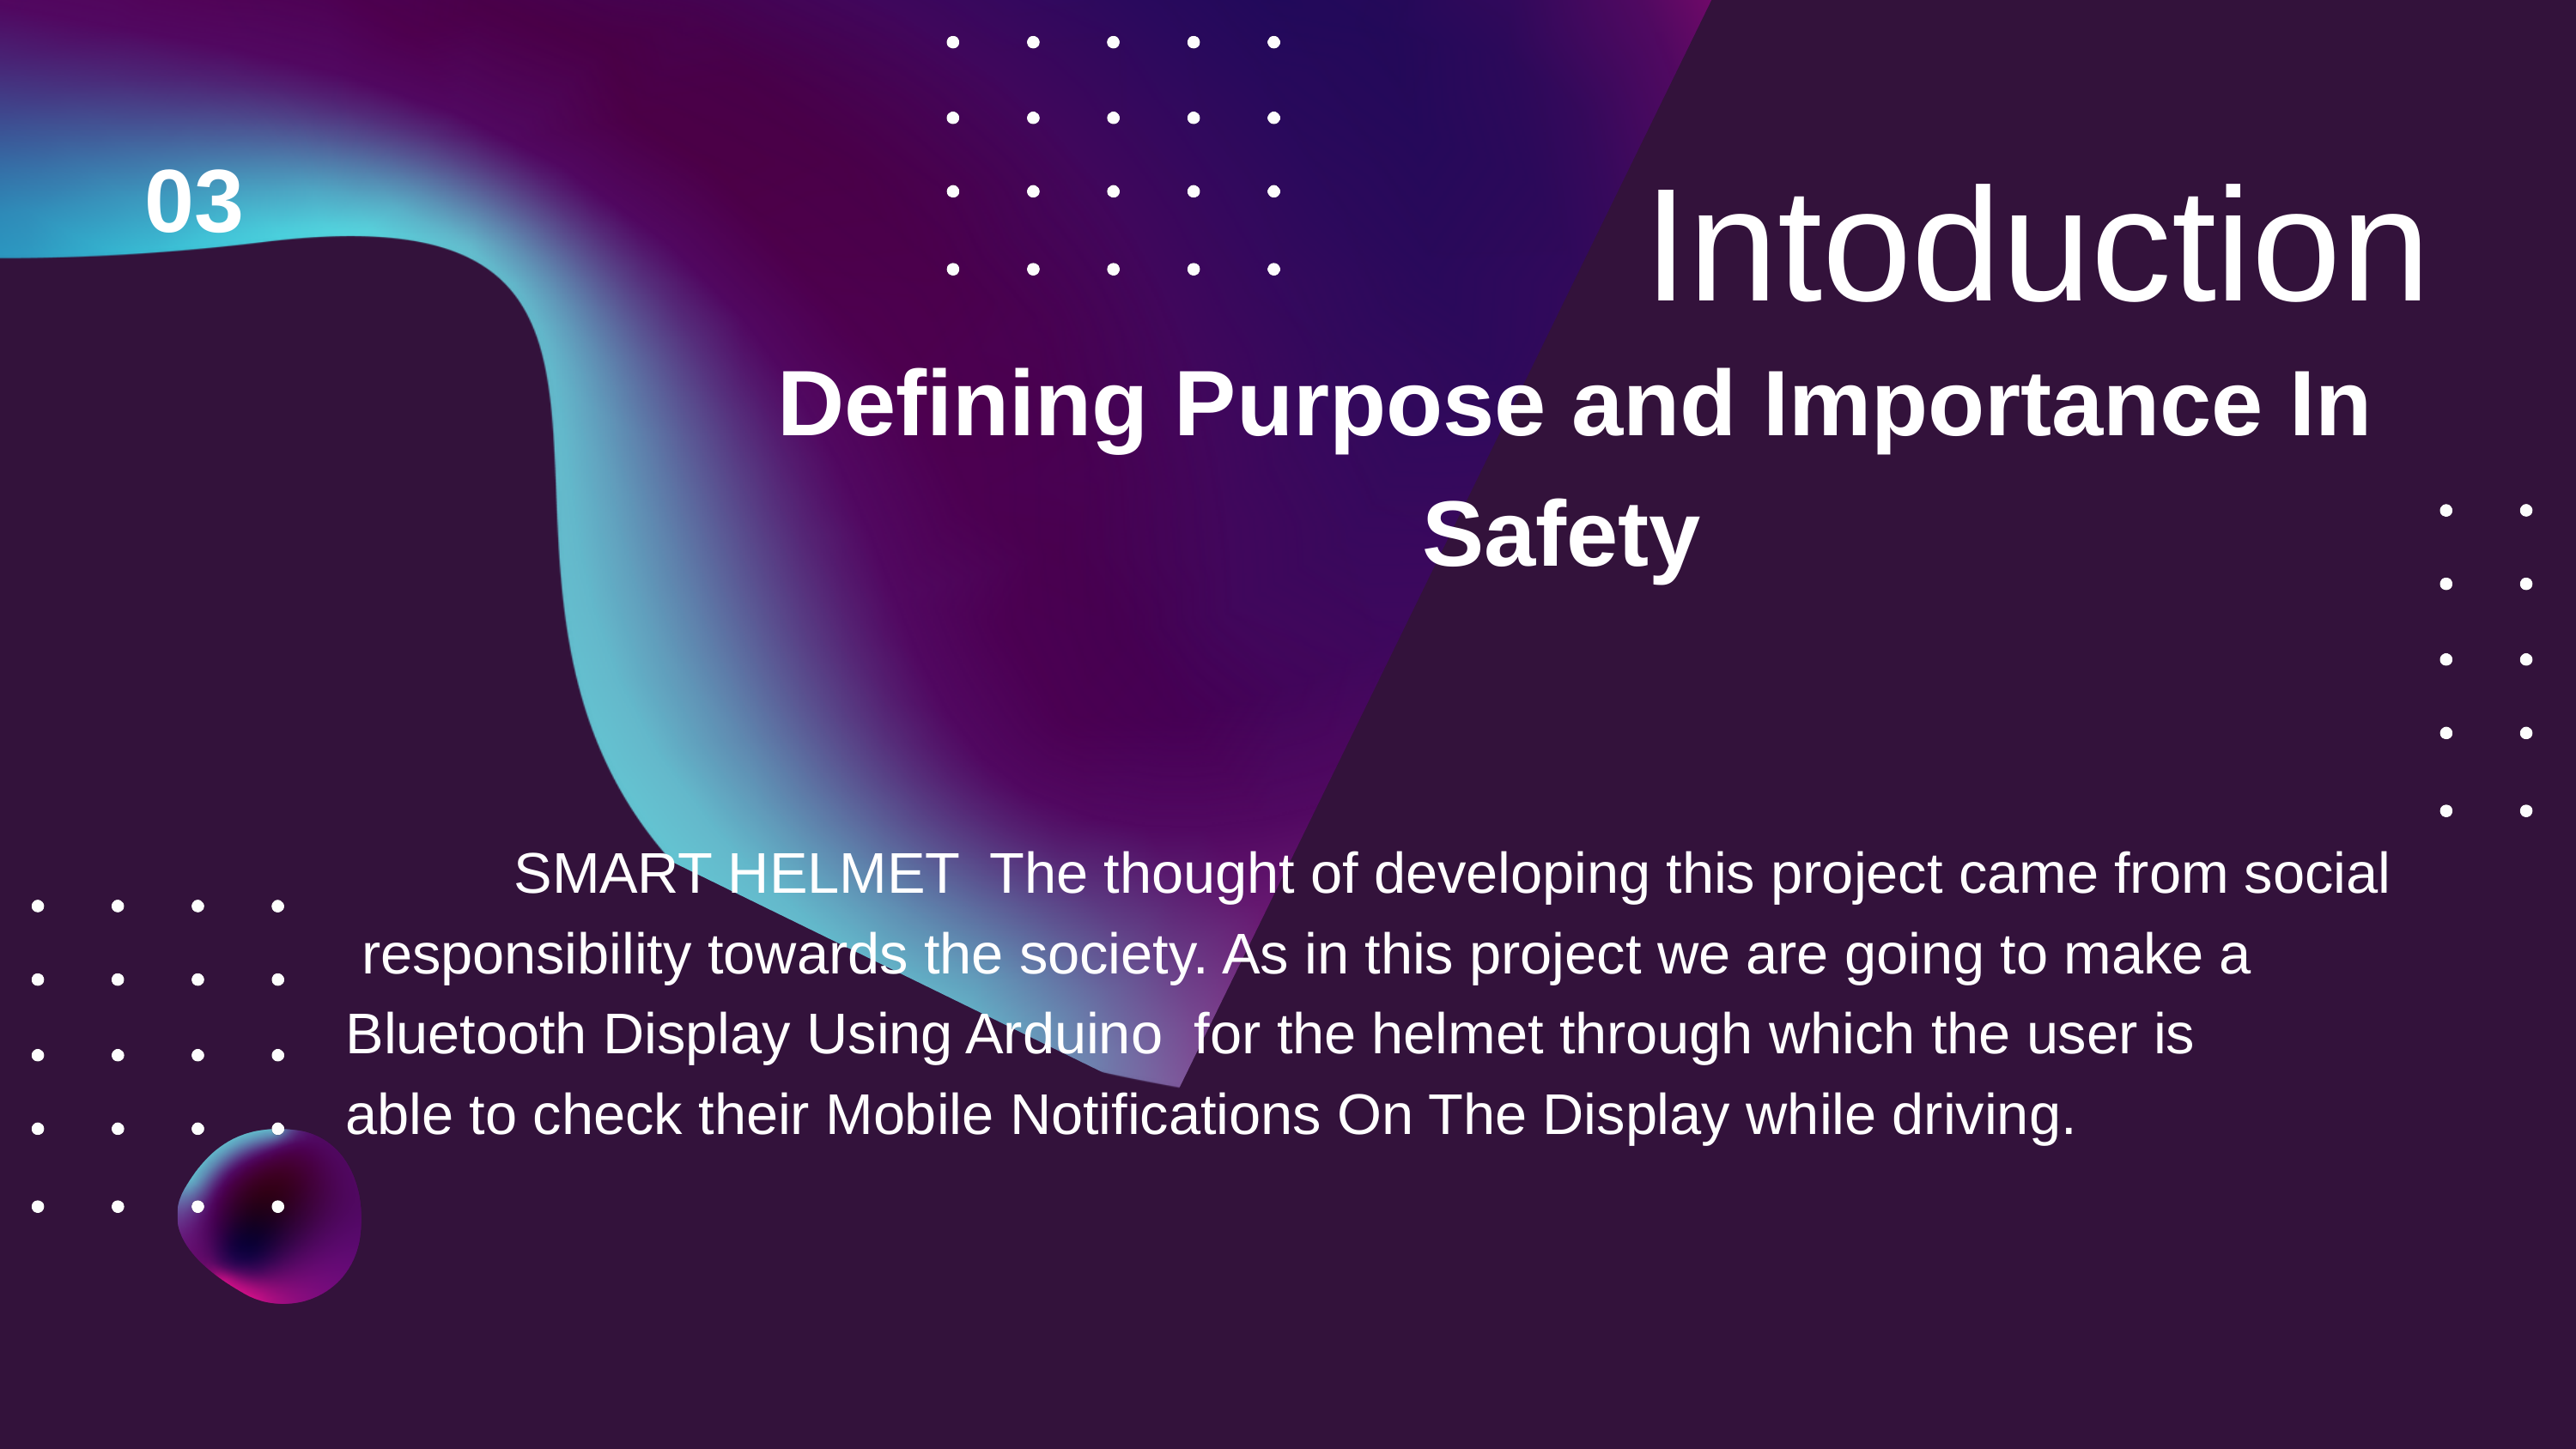

03
Intoduction
Defining Purpose and Importance In Safety

SMART HELMET  The thought of developing this project came from social
 responsibility towards the society. As in this project we are going to make a
Bluetooth Display Using Arduino  for the helmet through which the user is
able to check their Mobile Notifications On The Display while driving.